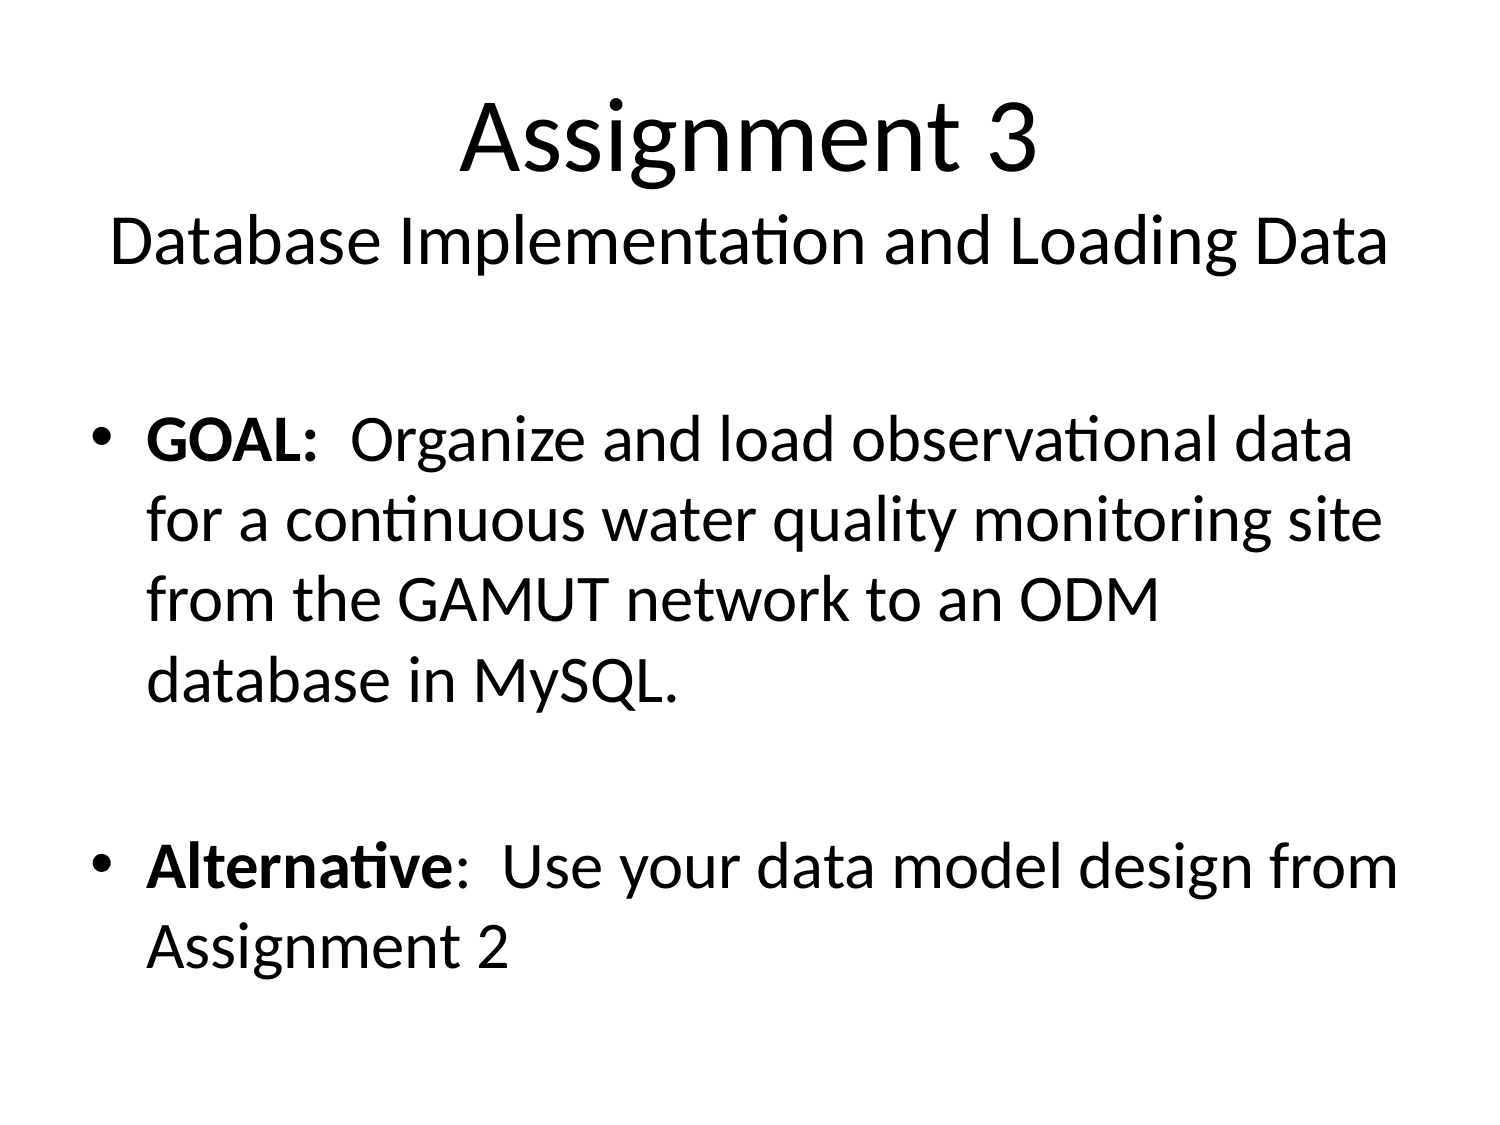

# Assignment 3 Database Implementation and Loading Data
GOAL:  Organize and load observational data for a continuous water quality monitoring site from the GAMUT network to an ODM database in MySQL.

Alternative:  Use your data model design from Assignment 2